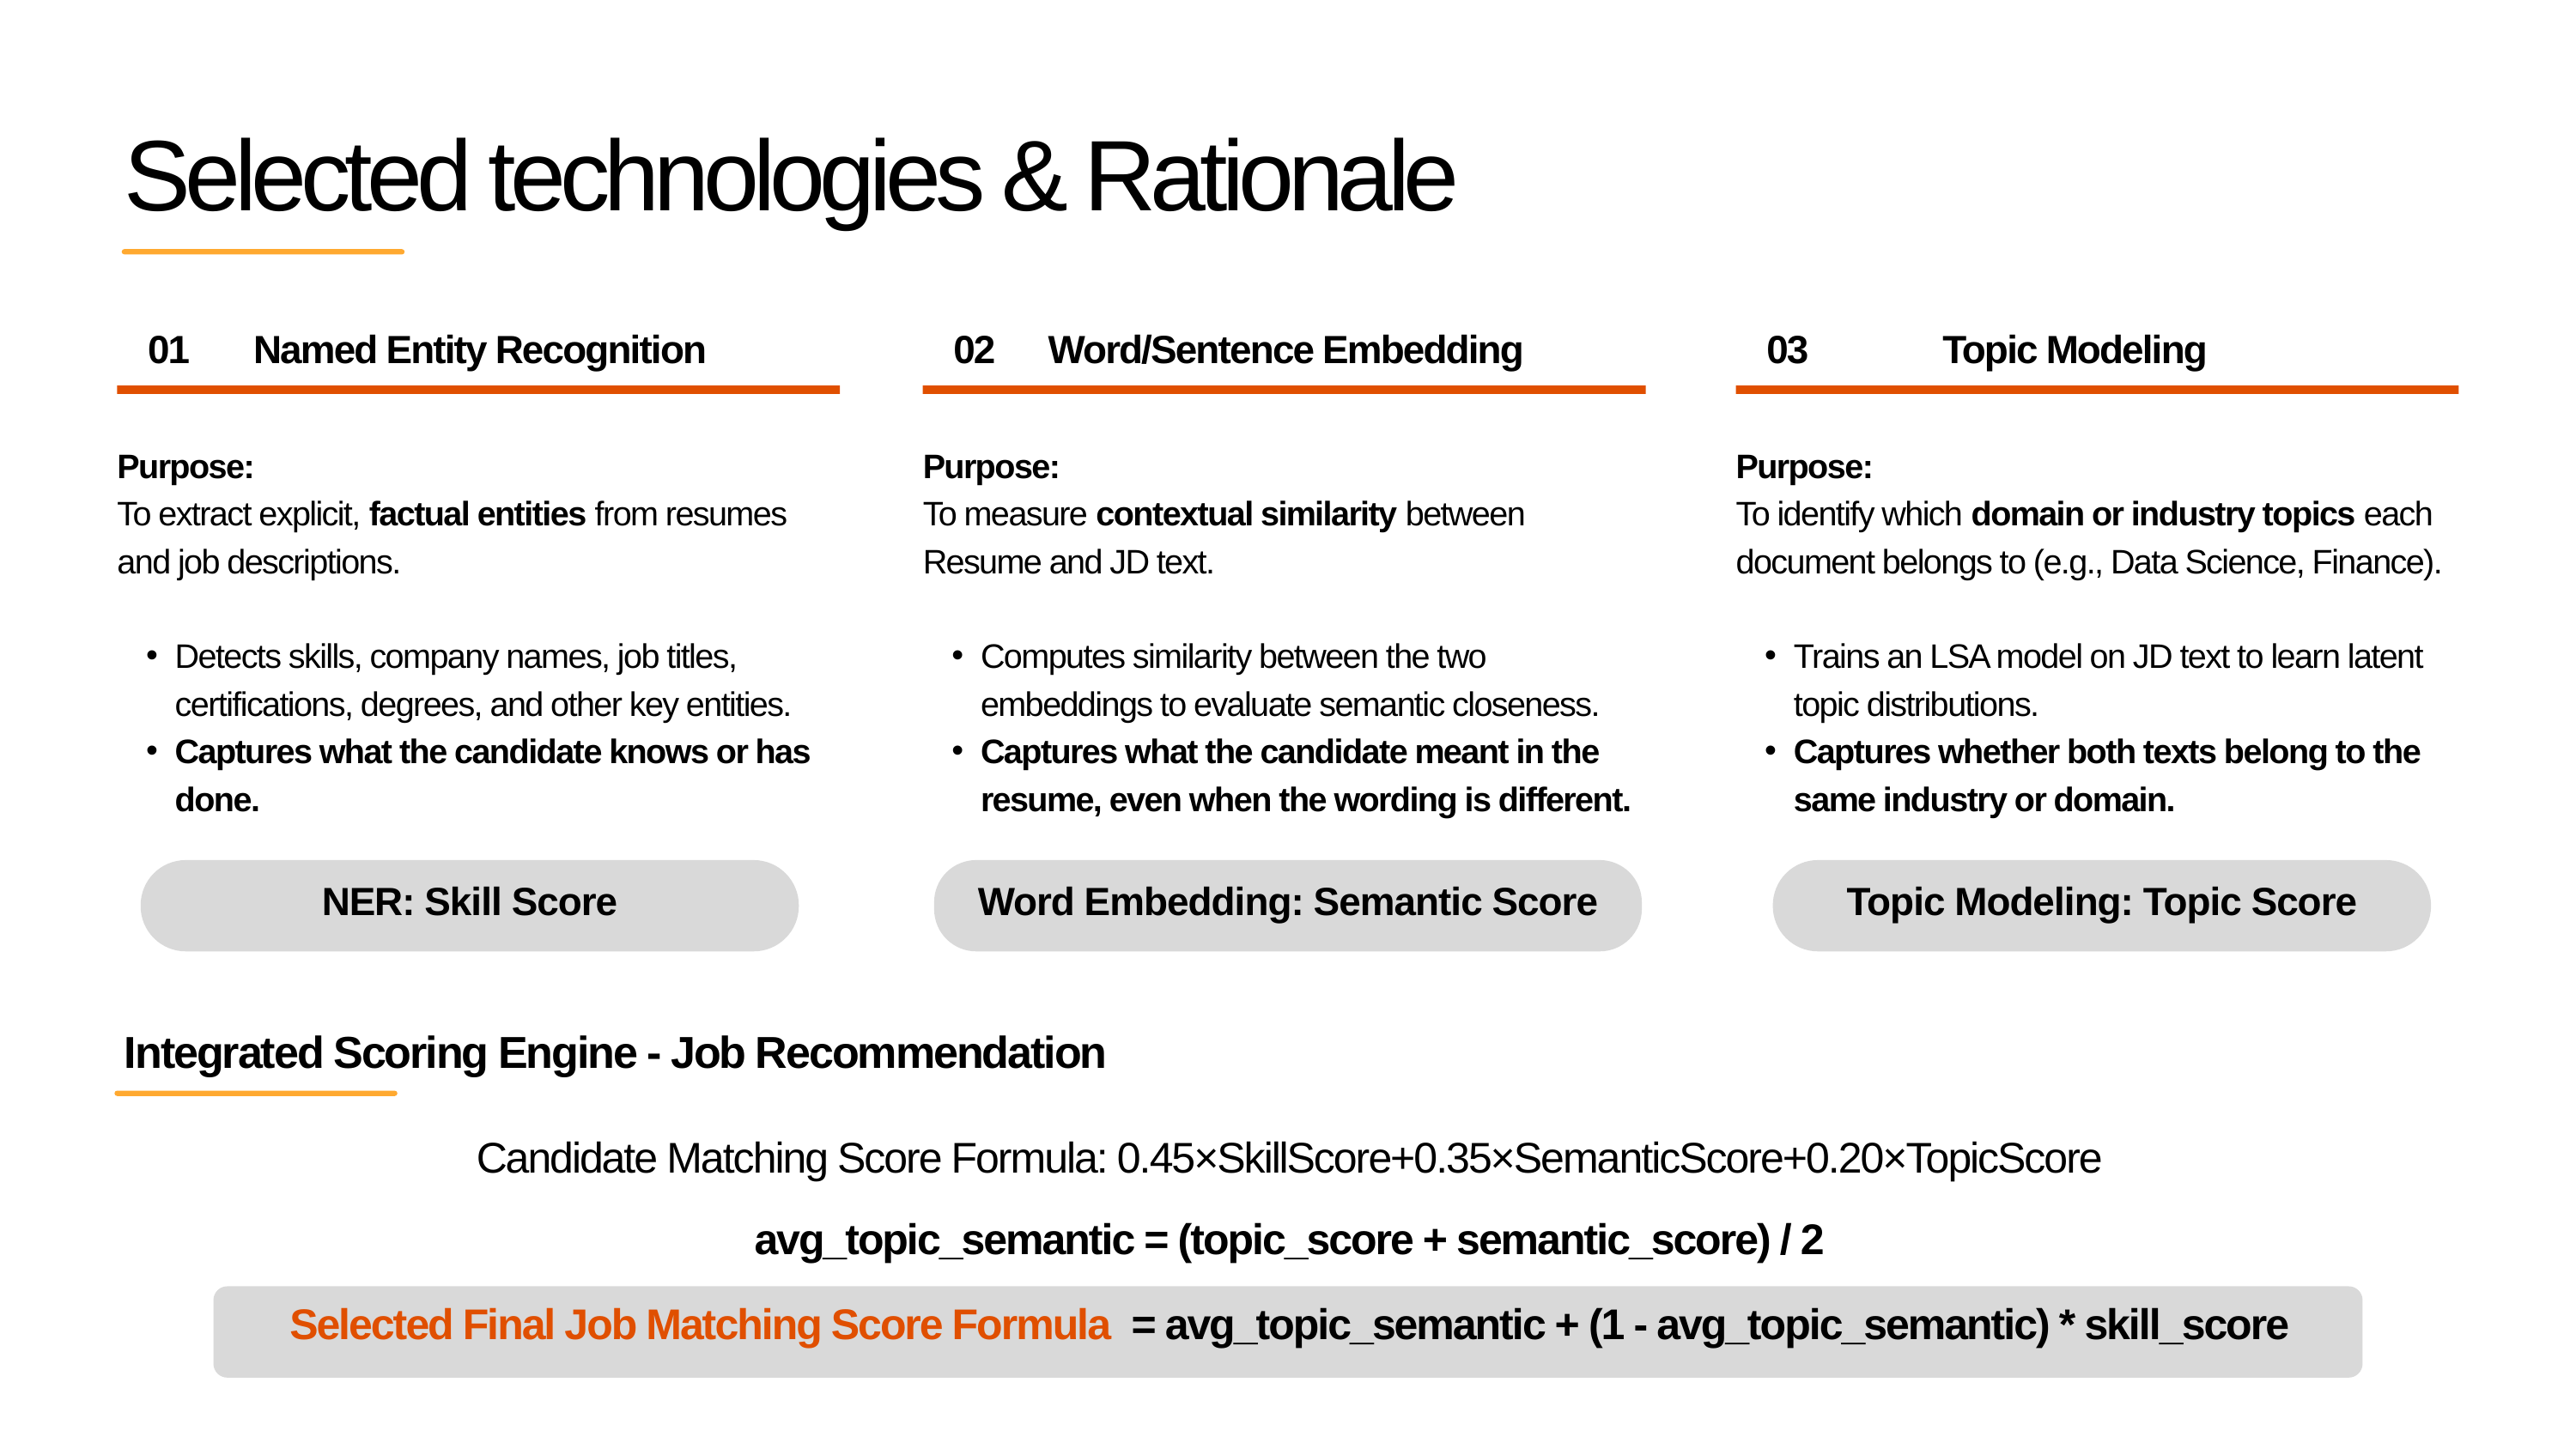

Selected technologies & Rationale

01
03
Named Entity Recognition
02
Word/Sentence Embedding
Topic Modeling

Purpose:
To extract explicit, factual entities from resumes and job descriptions.

Detects skills, company names, job titles, certifications, degrees, and other key entities.
Captures what the candidate knows or has done.

Purpose:
To measure contextual similarity between Resume and JD text.

Computes similarity between the two embeddings to evaluate semantic closeness.
Captures what the candidate meant in the resume, even when the wording is different.
Purpose:
To identify which domain or industry topics each document belongs to (e.g., Data Science, Finance).

Trains an LSA model on JD text to learn latent topic distributions.
Captures whether both texts belong to the same industry or domain.

NER: Skill Score

Word Embedding: Semantic Score

Topic Modeling: Topic Score
Integrated Scoring Engine - Job Recommendation

Candidate Matching Score Formula: 0.45×SkillScore+0.35×SemanticScore+0.20×TopicScore
avg_topic_semantic = (topic_score + semantic_score) / 2

Selected Final Job Matching Score Formula  = avg_topic_semantic + (1 - avg_topic_semantic) * skill_score